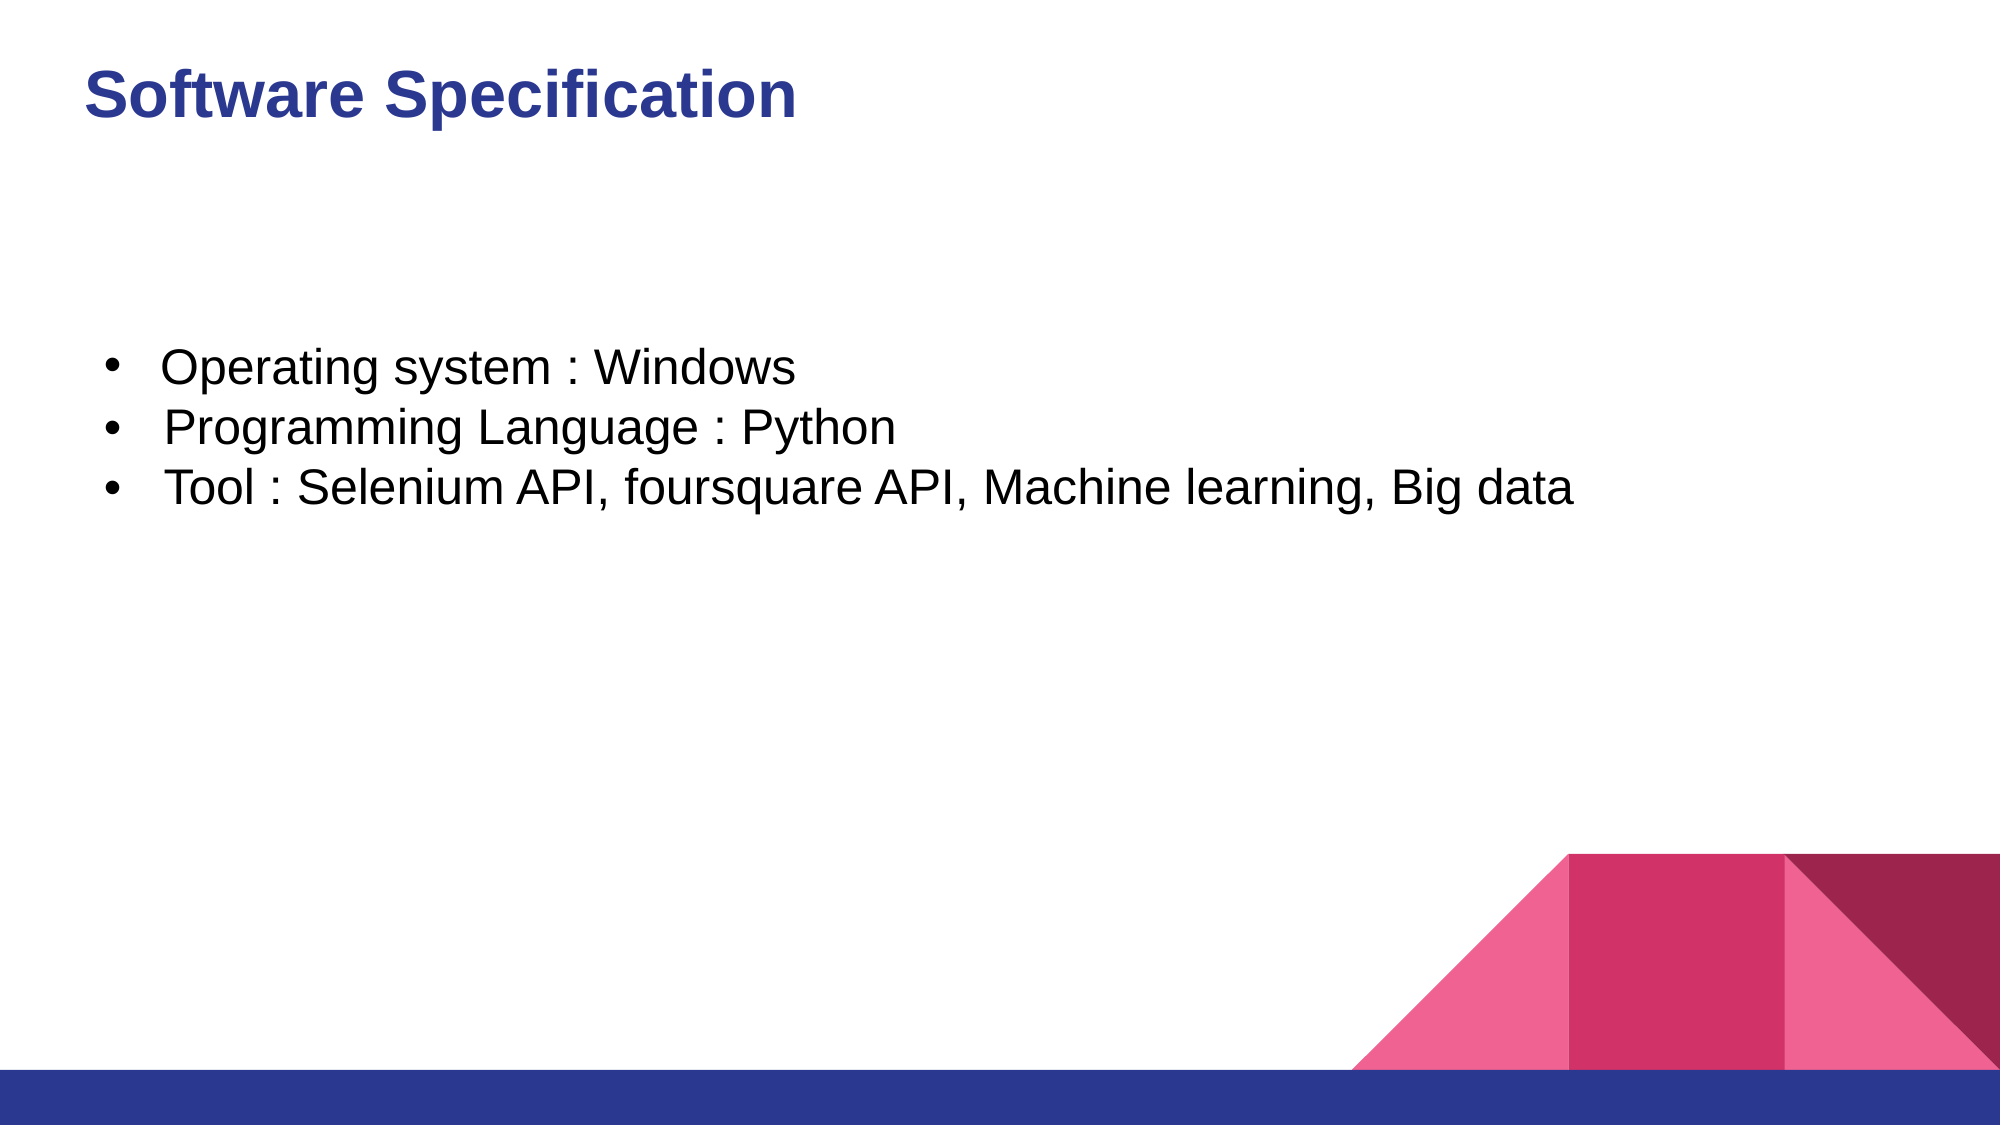

# Software Specification

Operating system : Windows
•   Programming Language : Python
•   Tool : Selenium API, foursquare API, Machine learning, Big data